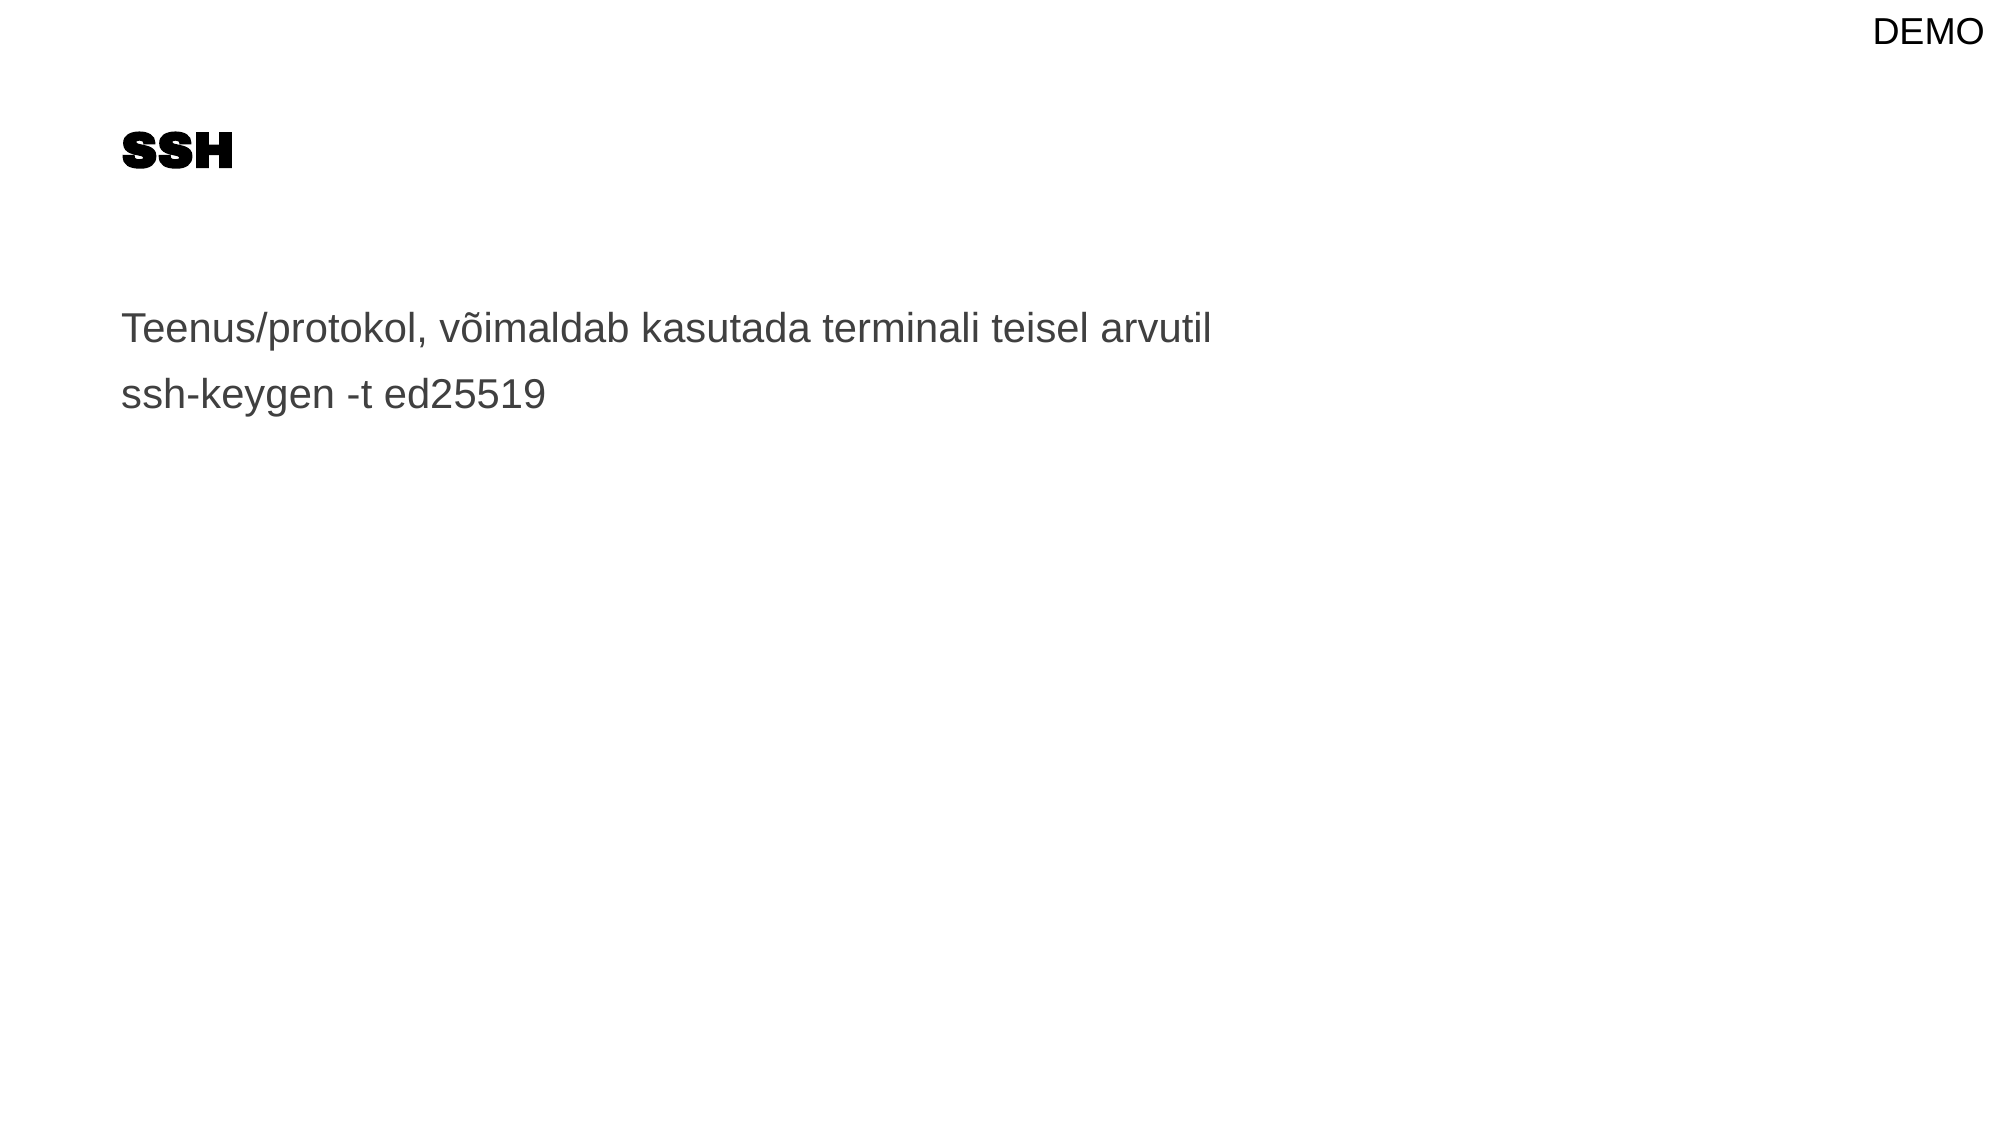

DEMO
# SSH
Teenus/protokol, võimaldab kasutada terminali teisel arvutil
ssh-keygen -t ed25519